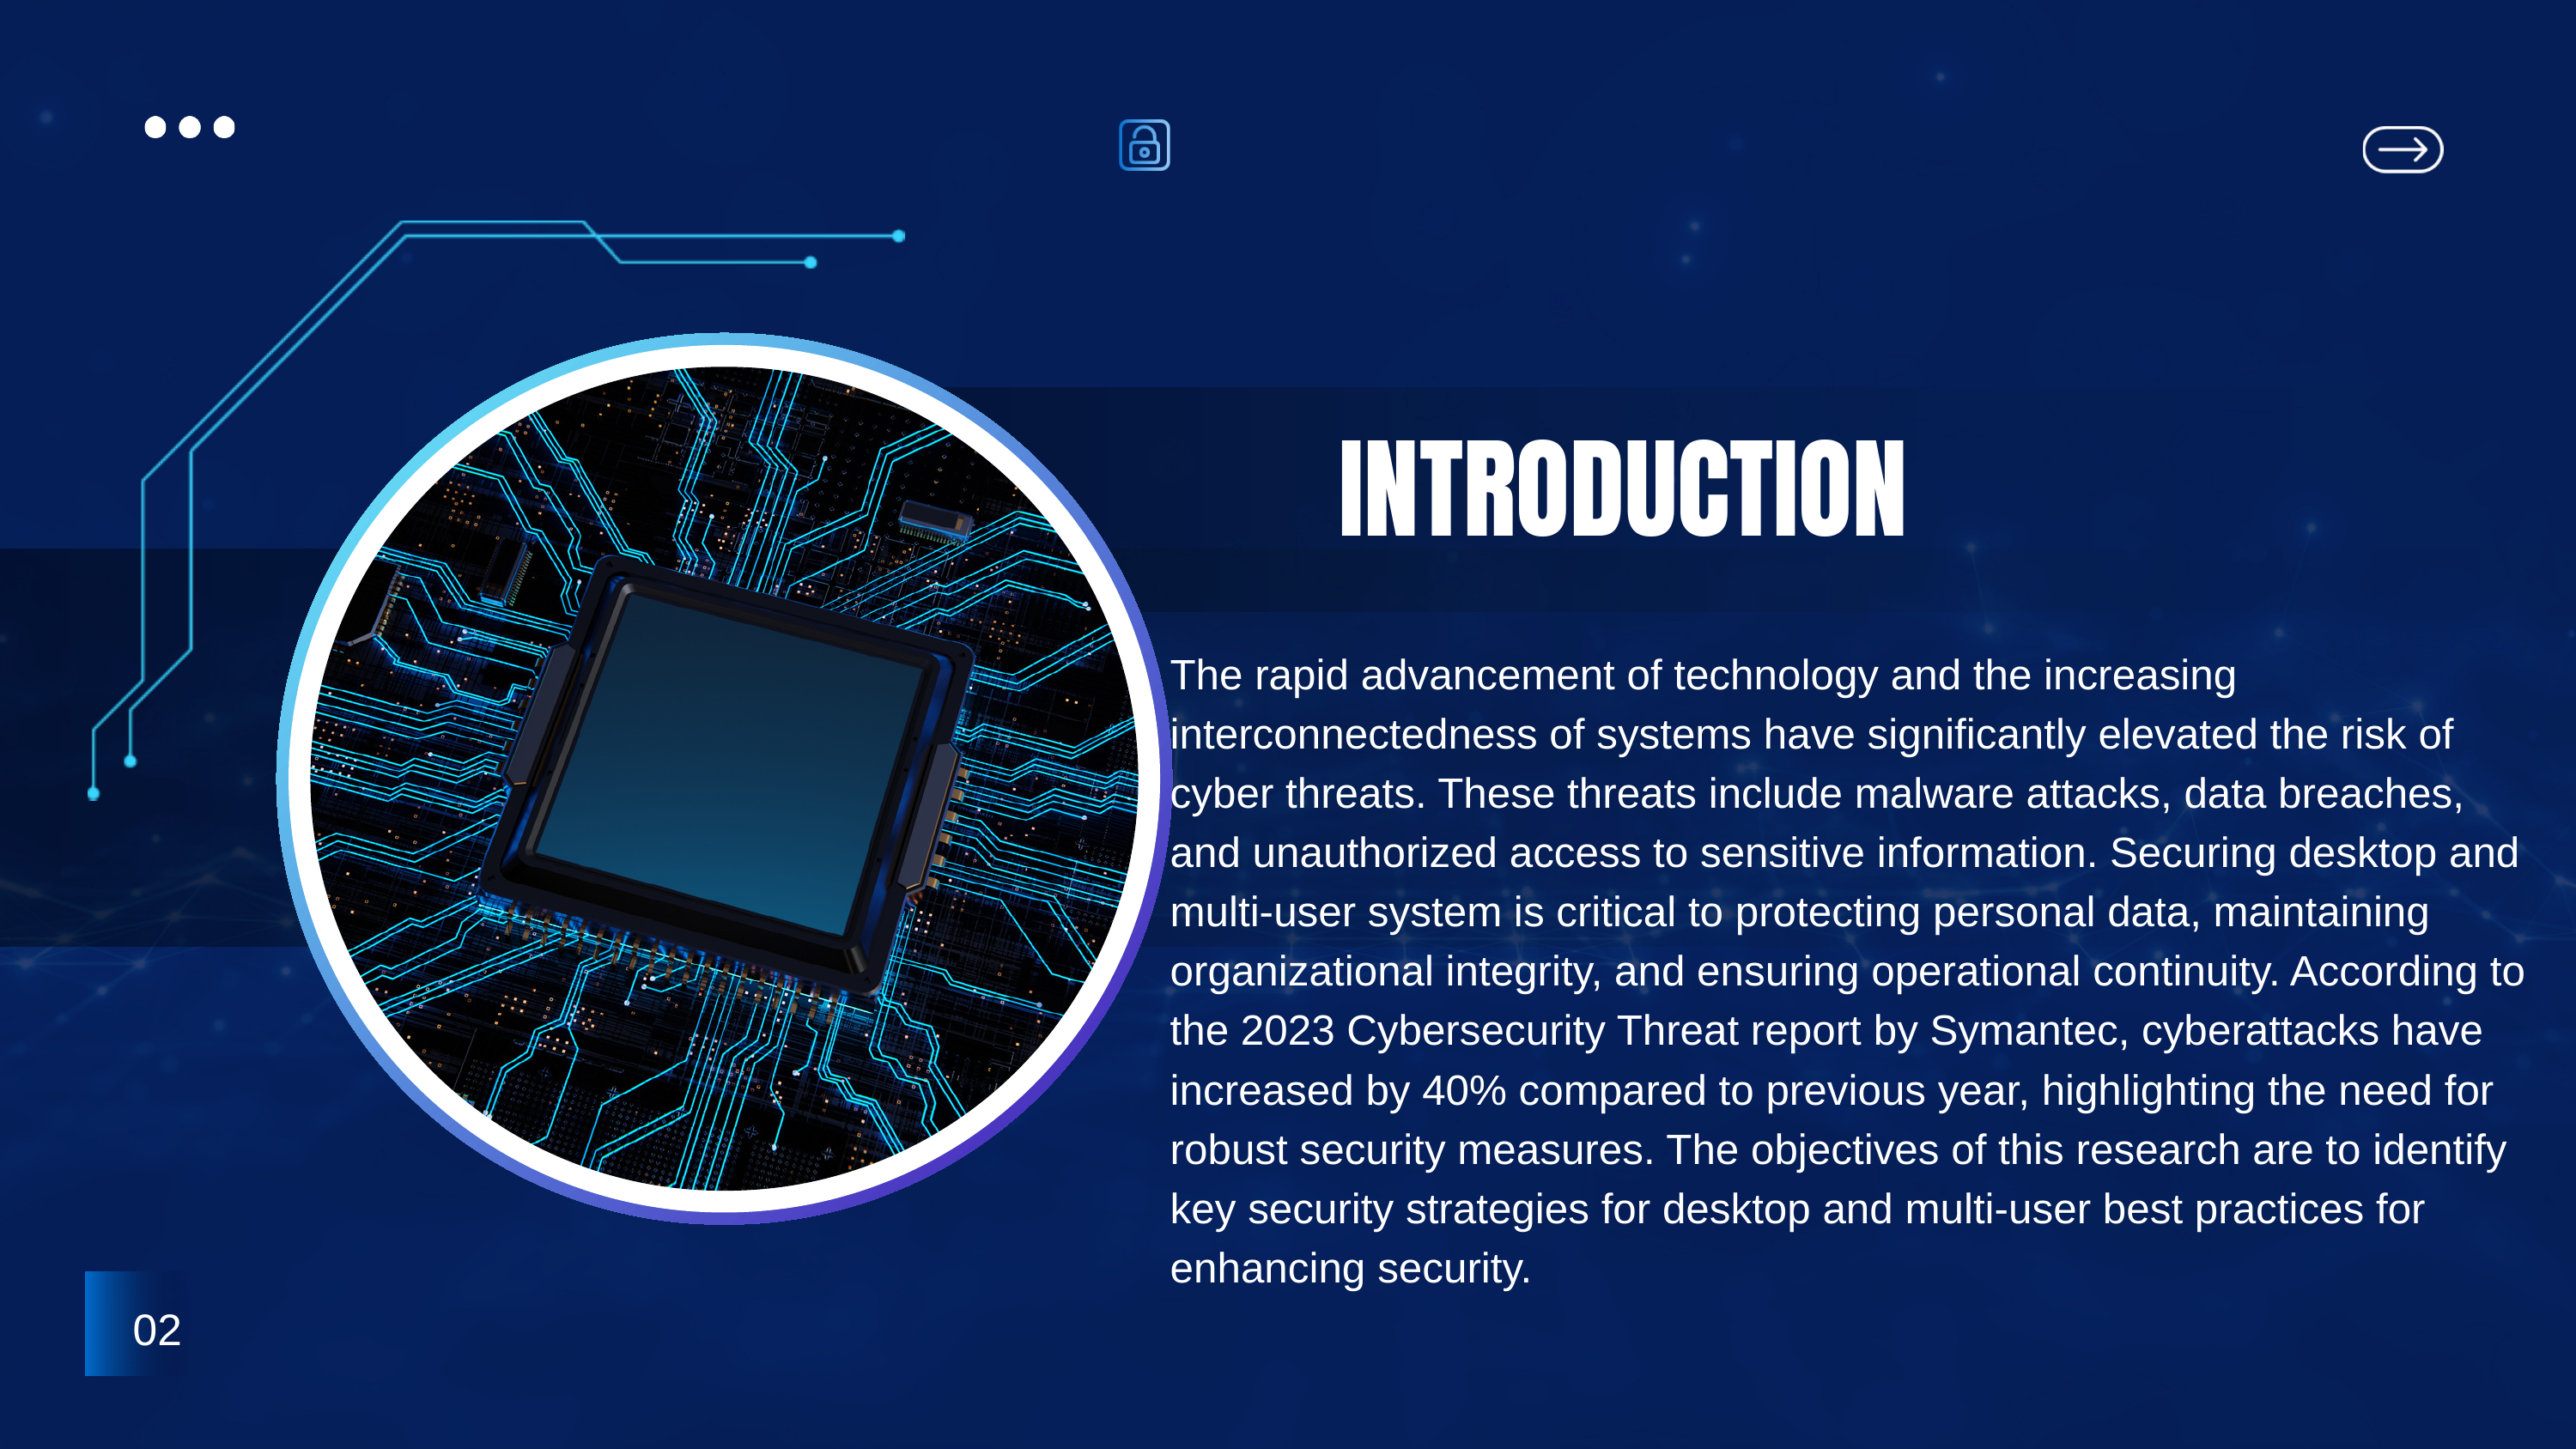

INTRODUCTION

The rapid advancement of technology and the increasing interconnectedness of systems have significantly elevated the risk of cyber threats. These threats include malware attacks, data breaches, and unauthorized access to sensitive information. Securing desktop and multi-user system is critical to protecting personal data, maintaining organizational integrity, and ensuring operational continuity. According to the 2023 Cybersecurity Threat report by Symantec, cyberattacks have increased by 40% compared to previous year, highlighting the need for robust security measures. The objectives of this research are to identify key security strategies for desktop and multi-user best practices for enhancing security.

02